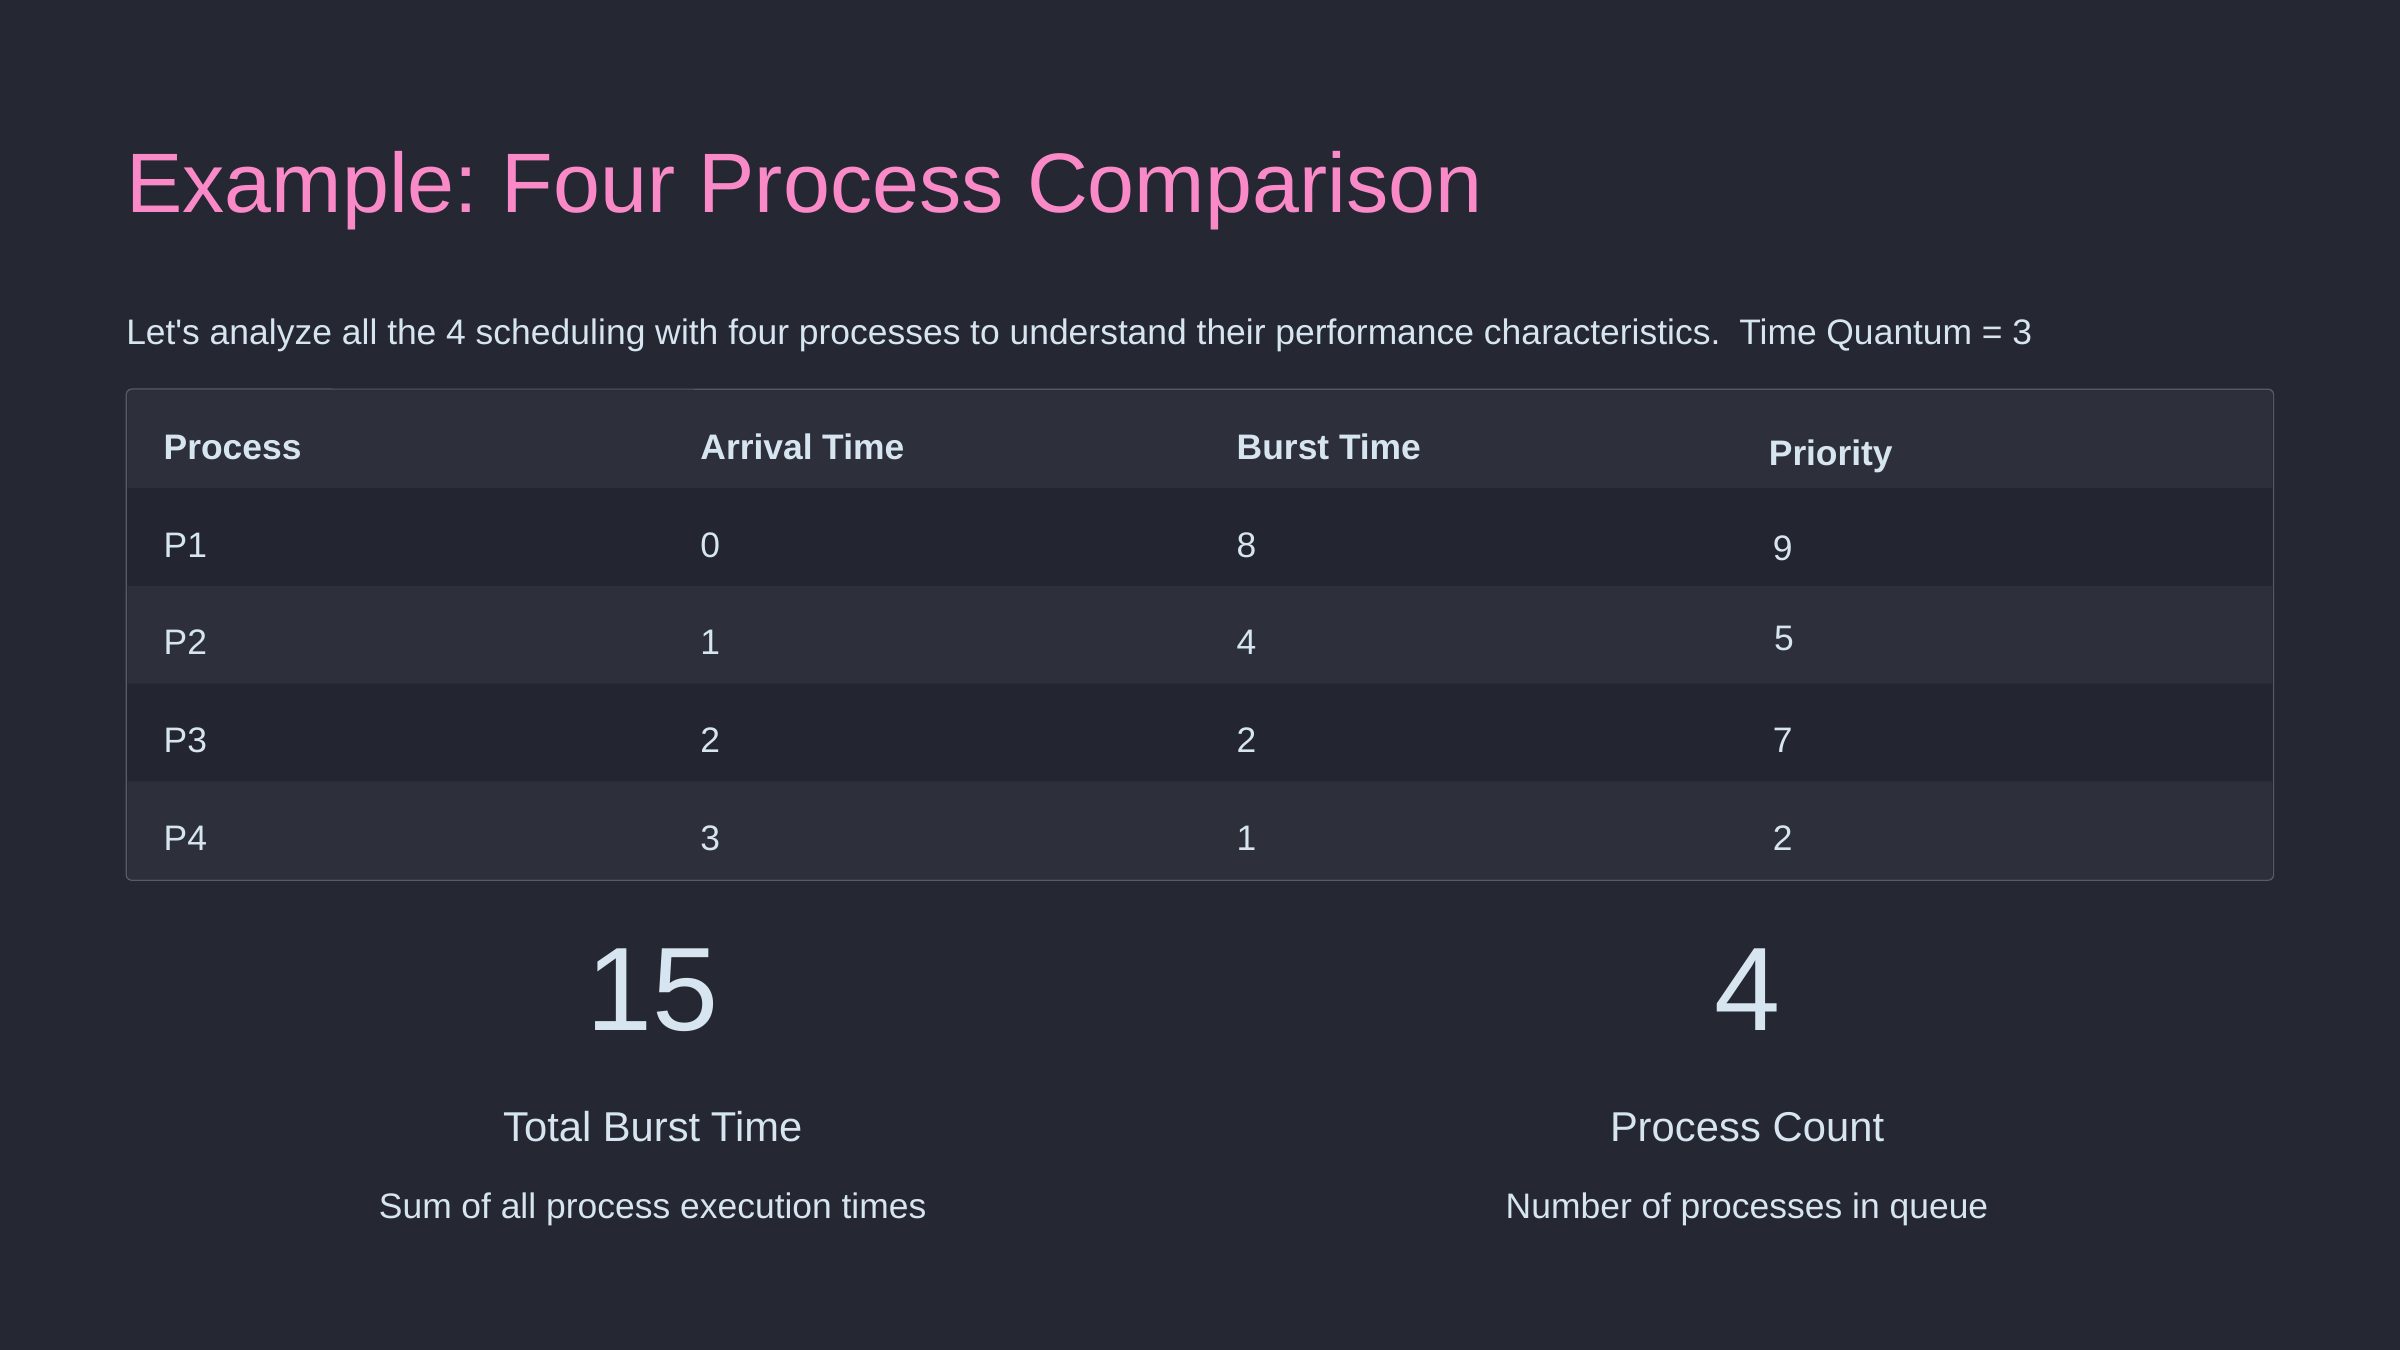

Example: Four Process Comparison
Let's analyze all the 4 scheduling with four processes to understand their performance characteristics.  Time Quantum = 3

Process
Arrival Time
Burst Time

    Priority

P1
0
8

9

5
P2
1
4

P3
2
2
7

P4
3
1
2
15
4
Total Burst Time
Process Count
Sum of all process execution times
Number of processes in queue